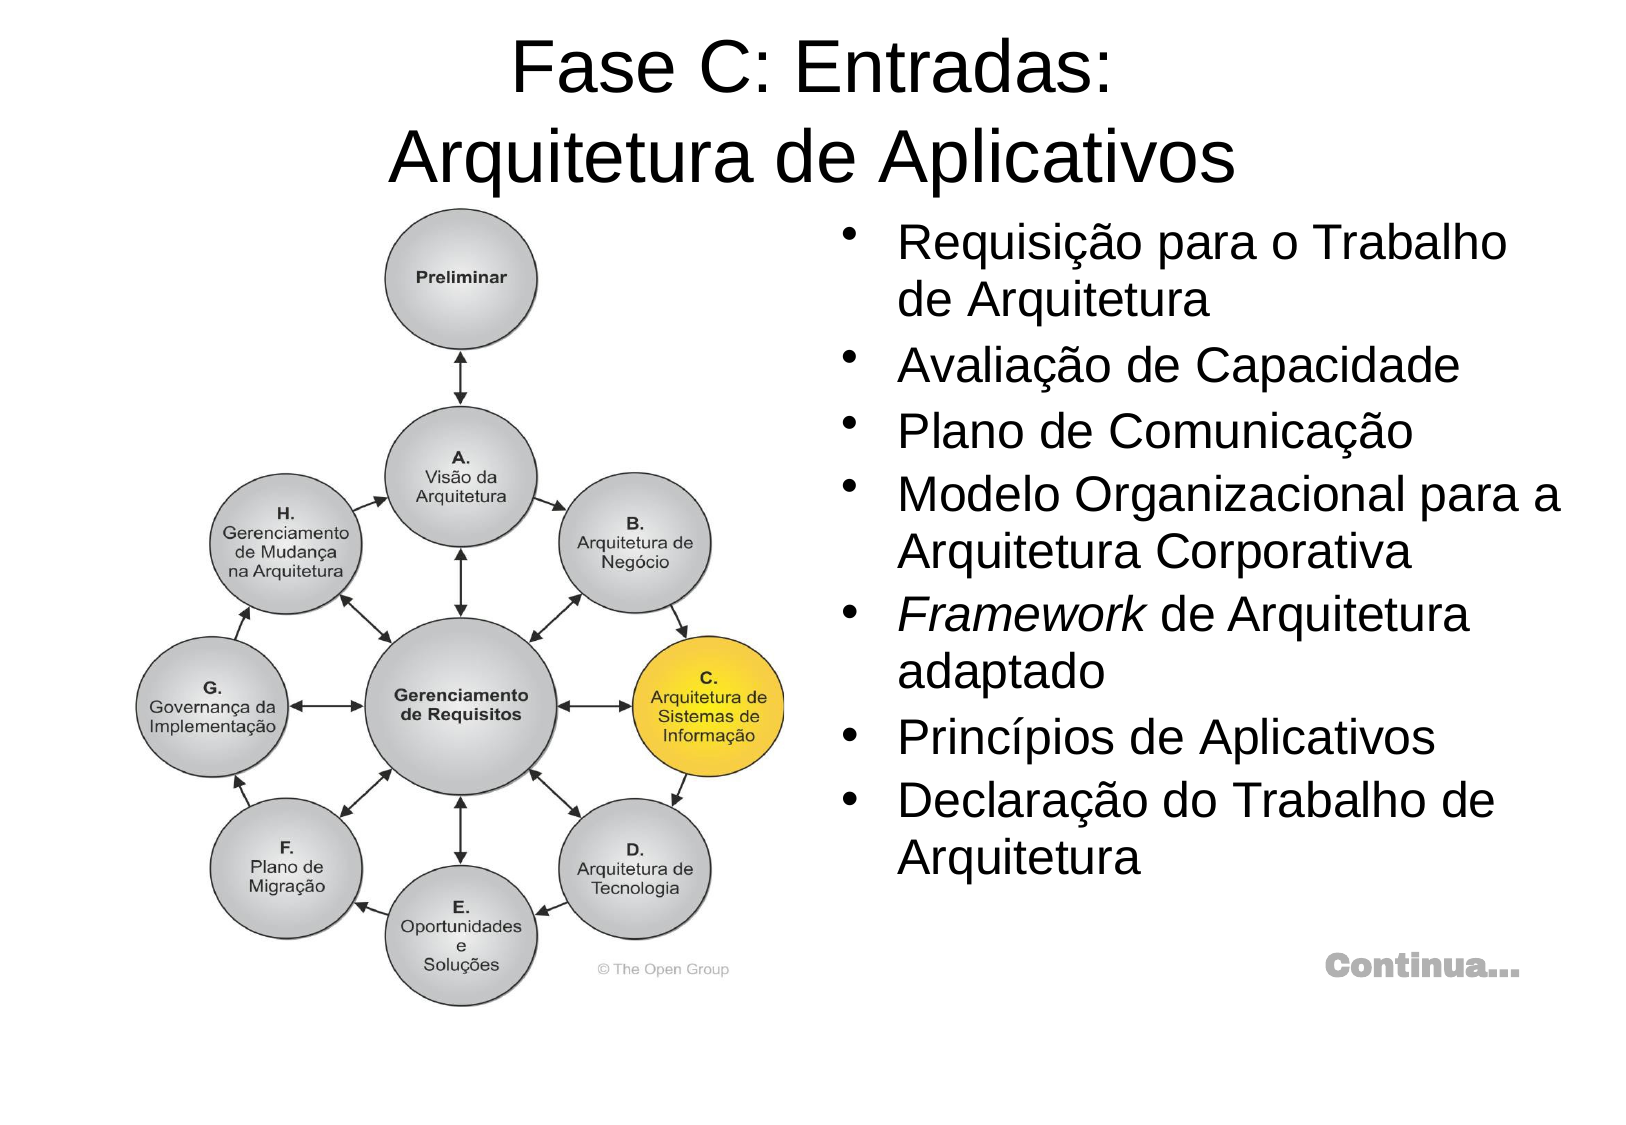

# Fase C: Entradas:
Arquitetura de Aplicativos

Requisição para o Trabalho
de Arquitetura
Avaliação de Capacidade
Plano de Comunicação
Modelo Organizacional para a
Arquitetura Corporativa
Framework de Arquitetura
adaptado
Princípios de Aplicativos
Declaração do Trabalho de
Arquitetura
Continua…